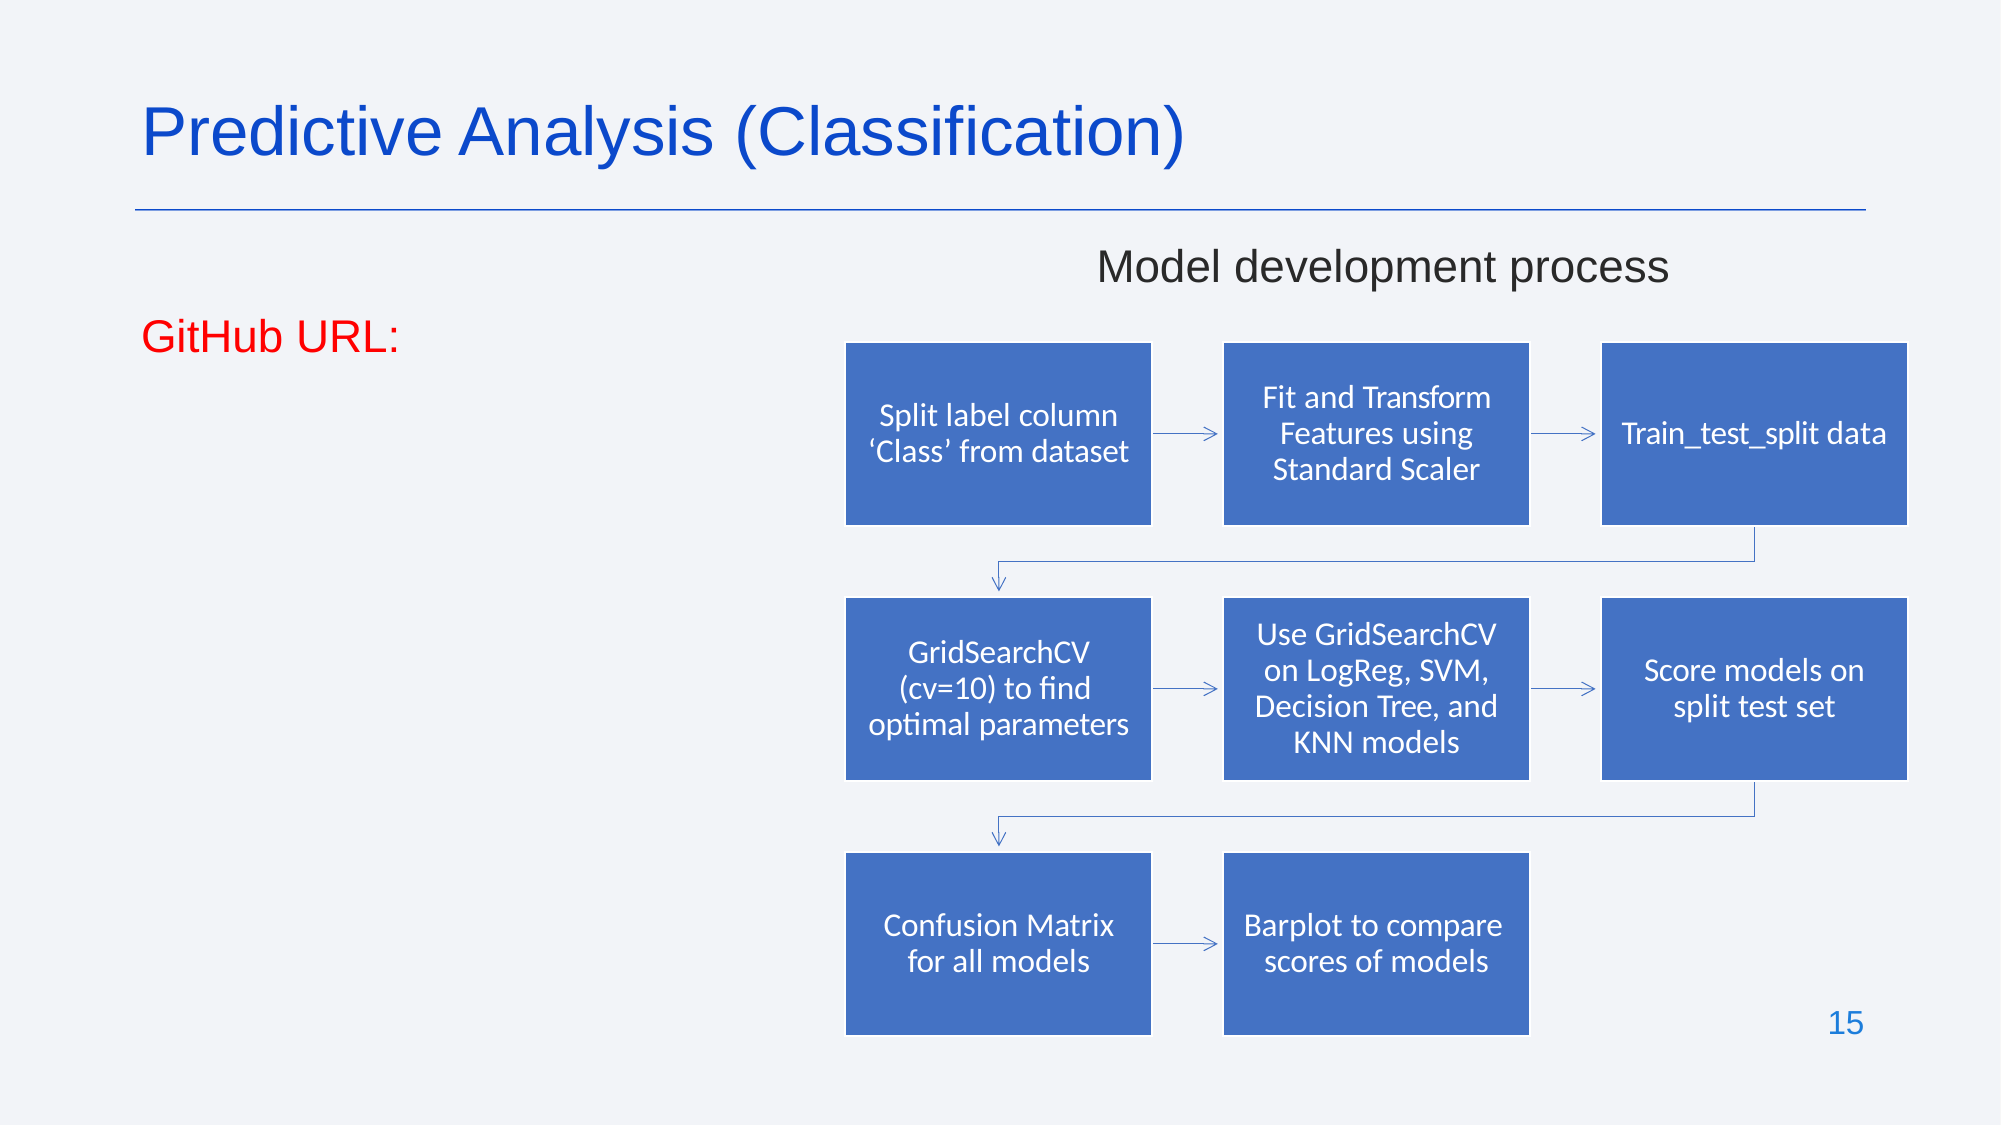

Predictive Analysis (Classification)
Model development process
GitHub URL:

Split label column ‘Class’ from dataset

Fit and Transform Features using Standard Scaler

Train_test_split data

GridSearchCV (cv=10) to find  optimal parameters

Use GridSearchCV on LogReg, SVM, Decision Tree, and KNN models

Score models on split test set

Confusion Matrix for all models
Barplot to compare  scores of models
15